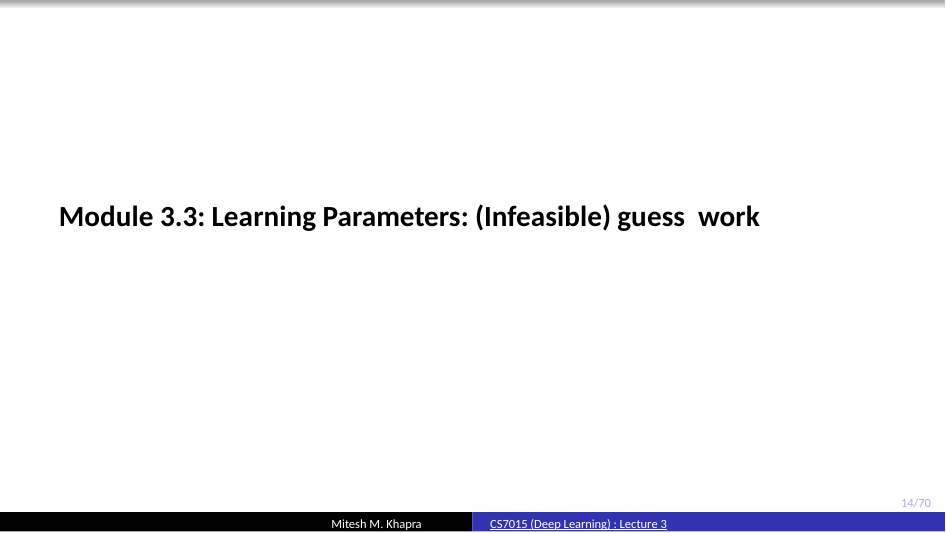

Module 3.3: Learning Parameters: (Infeasible) guess  work
14/70

Mitesh M. Khapra
CS7015 (Deep Learning) : Lecture 3